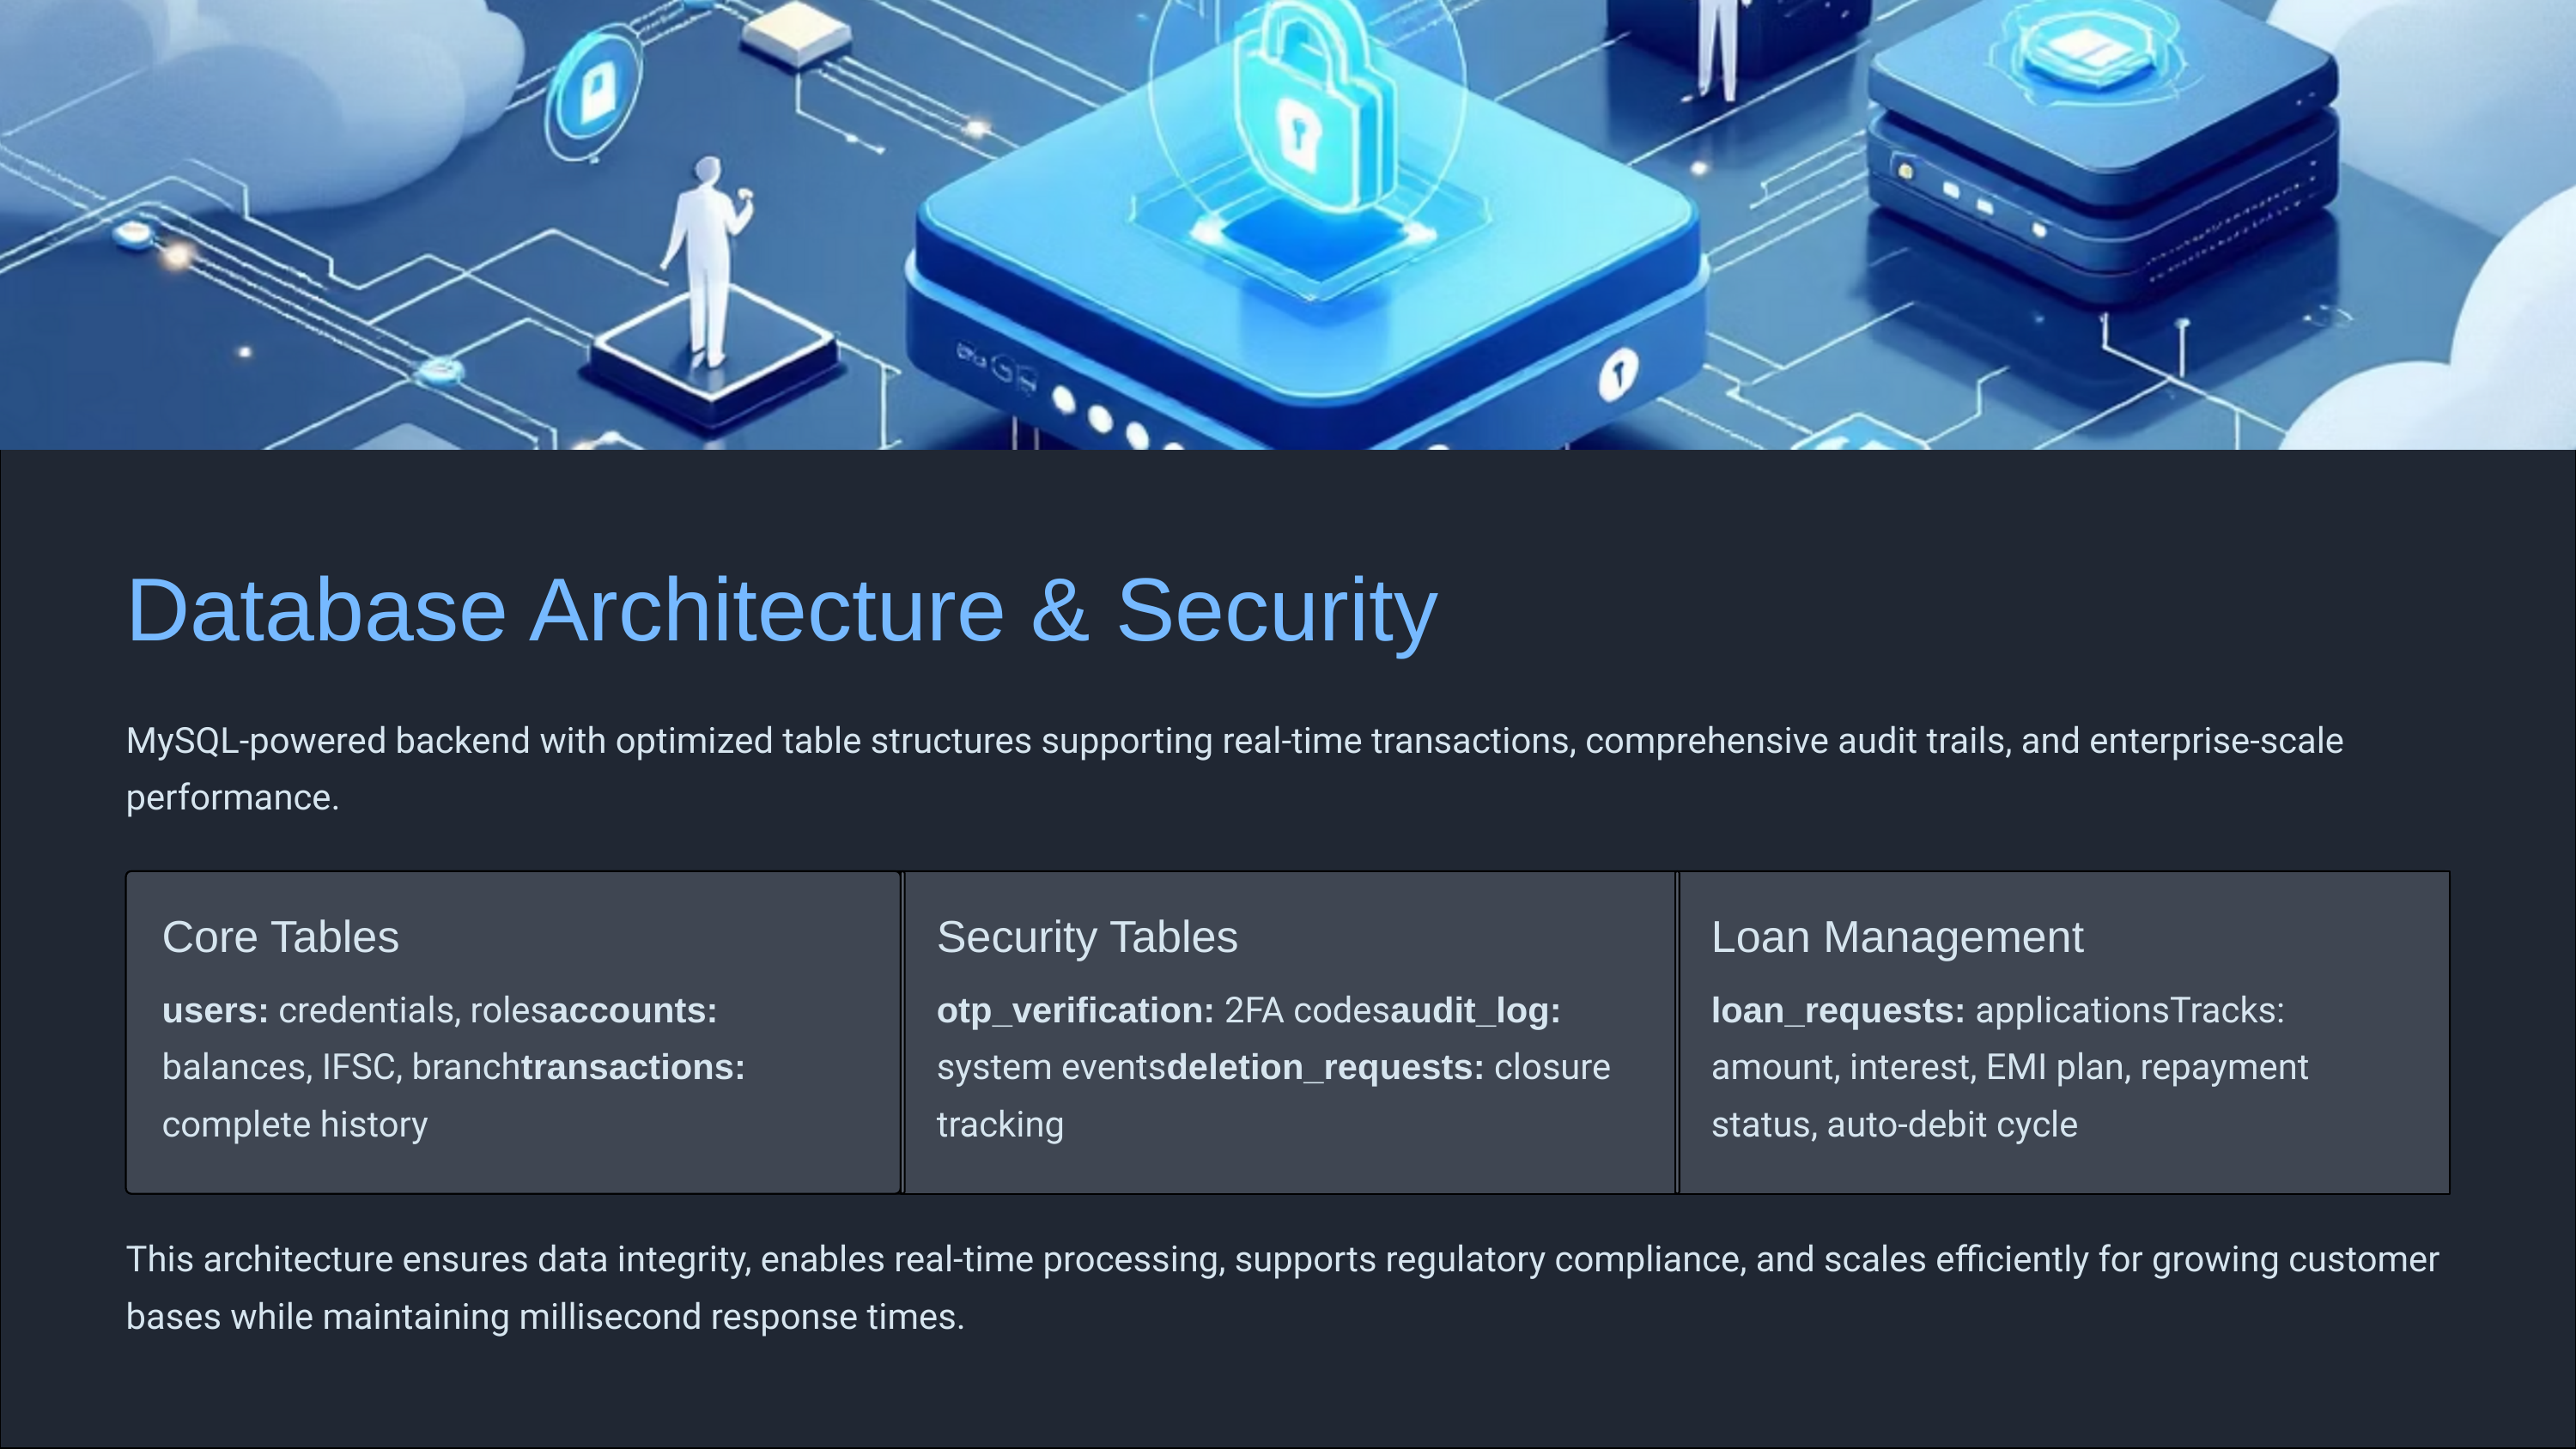

Database Architecture & Security
MySQL-powered backend with optimized table structures supporting real-time transactions, comprehensive audit trails, and enterprise-scale performance.

Core Tables
Security Tables
Loan Management
users: credentials, rolesaccounts: balances, IFSC, branchtransactions: complete history
otp_verification: 2FA codesaudit_log: system eventsdeletion_requests: closure tracking
loan_requests: applicationsTracks: amount, interest, EMI plan, repayment status, auto-debit cycle
This architecture ensures data integrity, enables real-time processing, supports regulatory compliance, and scales efficiently for growing customer bases while maintaining millisecond response times.